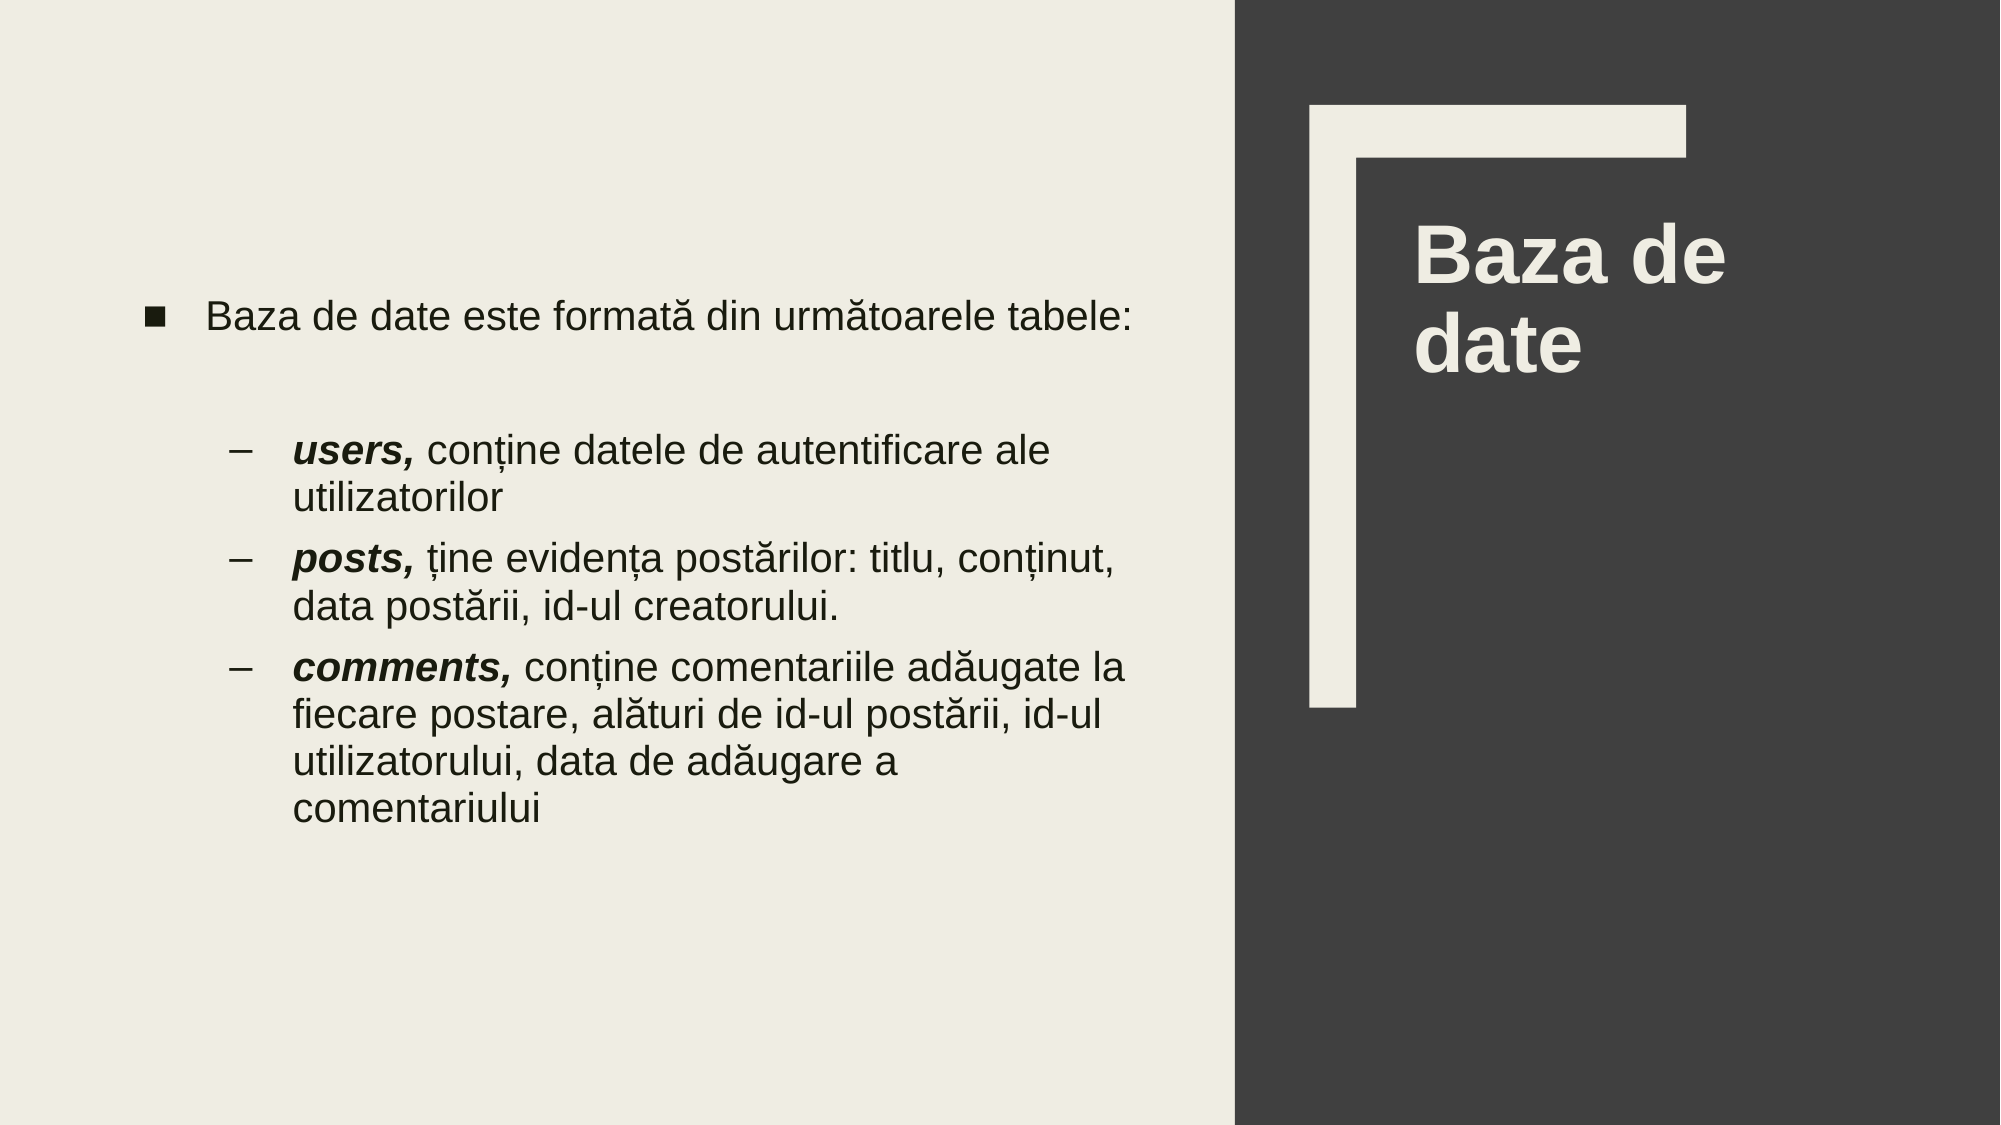

Baza de date este formată din următoarele tabele:

users, conține datele de autentificare ale utilizatorilor
posts, ține evidența postărilor: titlu, conținut, data postării, id-ul creatorului.
comments, conține comentariile adăugate la fiecare postare, alături de id-ul postării, id-ul utilizatorului, data de adăugare a comentariului
# Baza de date